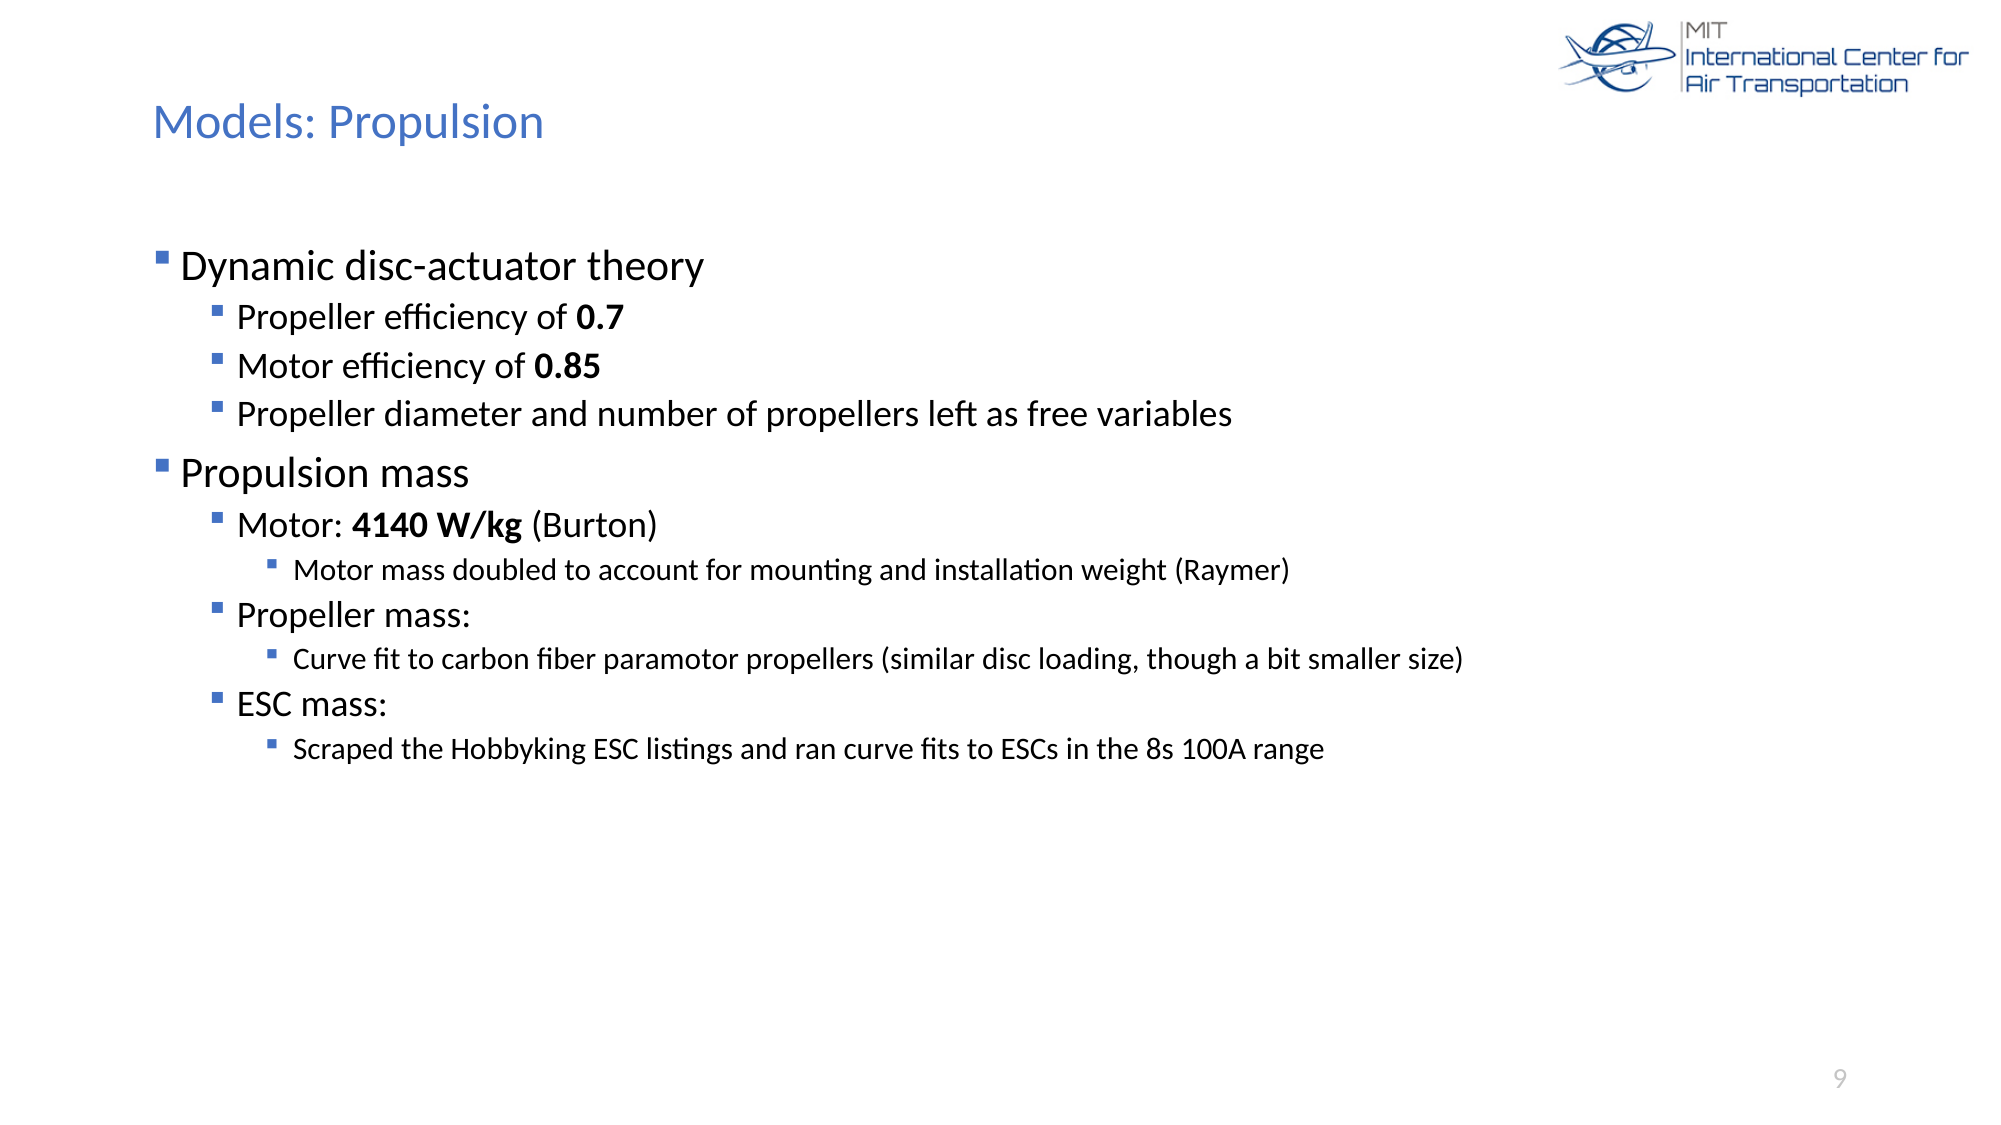

# Models: Propulsion
Dynamic disc-actuator theory
Propeller efficiency of 0.7
Motor efficiency of 0.85
Propeller diameter and number of propellers left as free variables
Propulsion mass
Motor: 4140 W/kg (Burton)
Motor mass doubled to account for mounting and installation weight (Raymer)
Propeller mass:
Curve fit to carbon fiber paramotor propellers (similar disc loading, though a bit smaller size)
ESC mass:
Scraped the Hobbyking ESC listings and ran curve fits to ESCs in the 8s 100A range

9